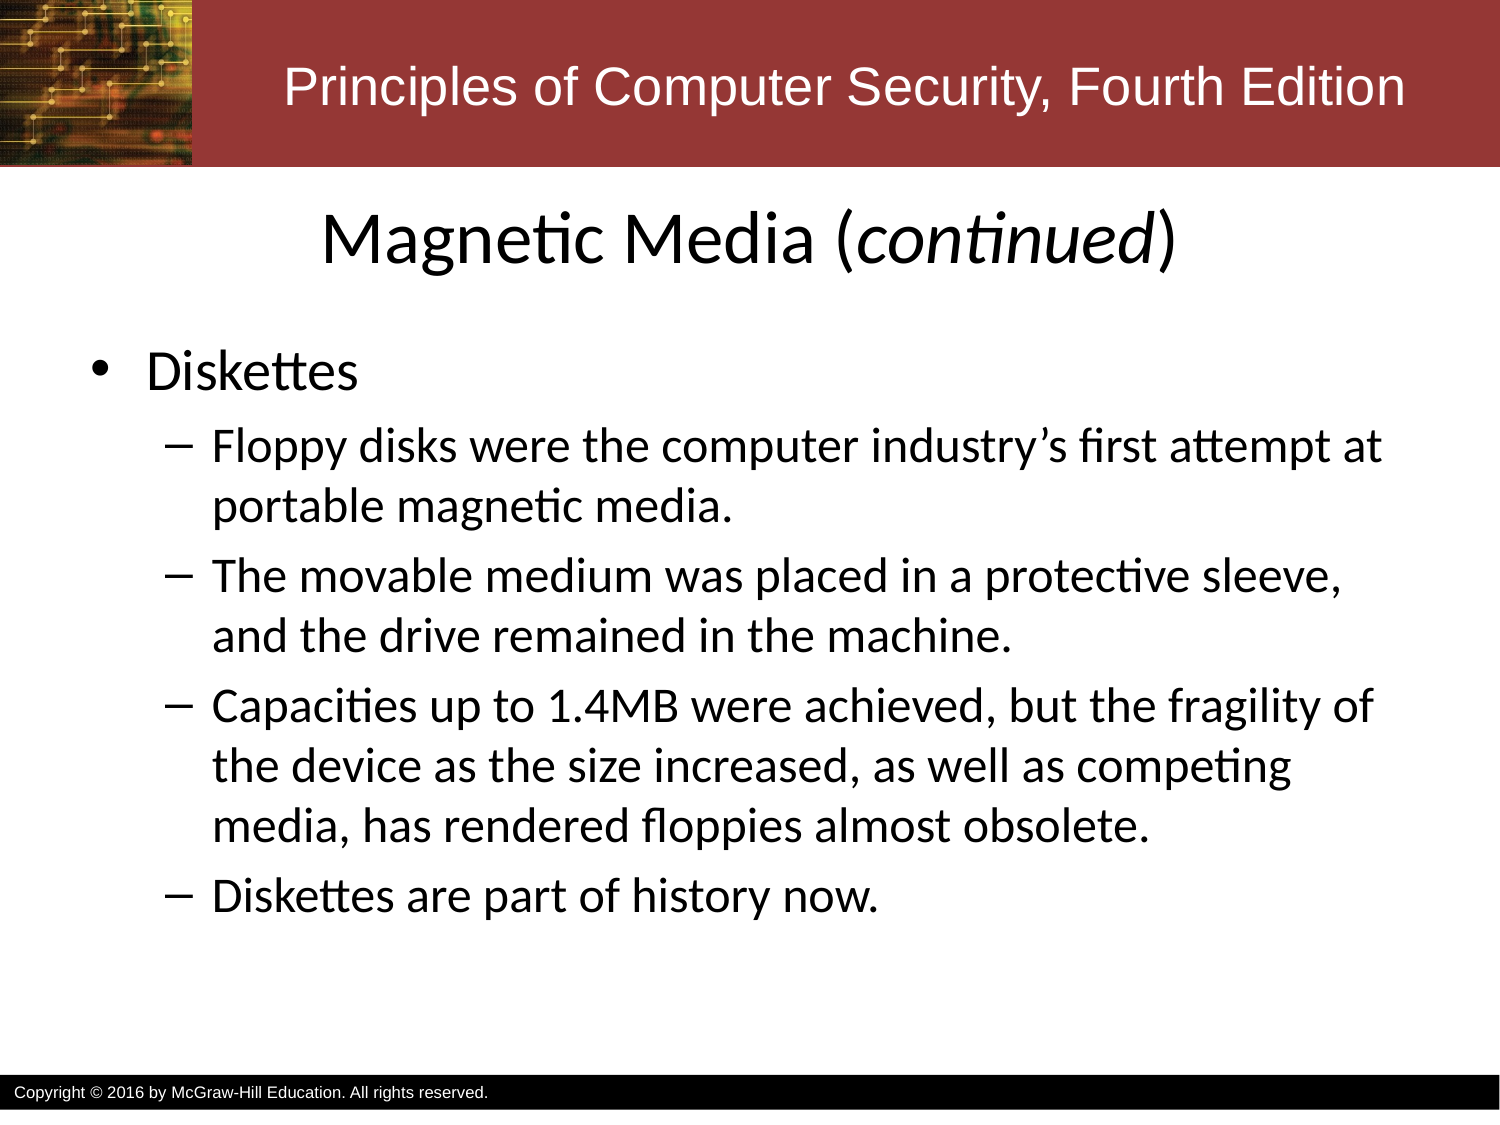

# Magnetic Media (continued)
Diskettes
Floppy disks were the computer industry’s first attempt at portable magnetic media.
The movable medium was placed in a protective sleeve, and the drive remained in the machine.
Capacities up to 1.4MB were achieved, but the fragility of the device as the size increased, as well as competing media, has rendered floppies almost obsolete.
Diskettes are part of history now.